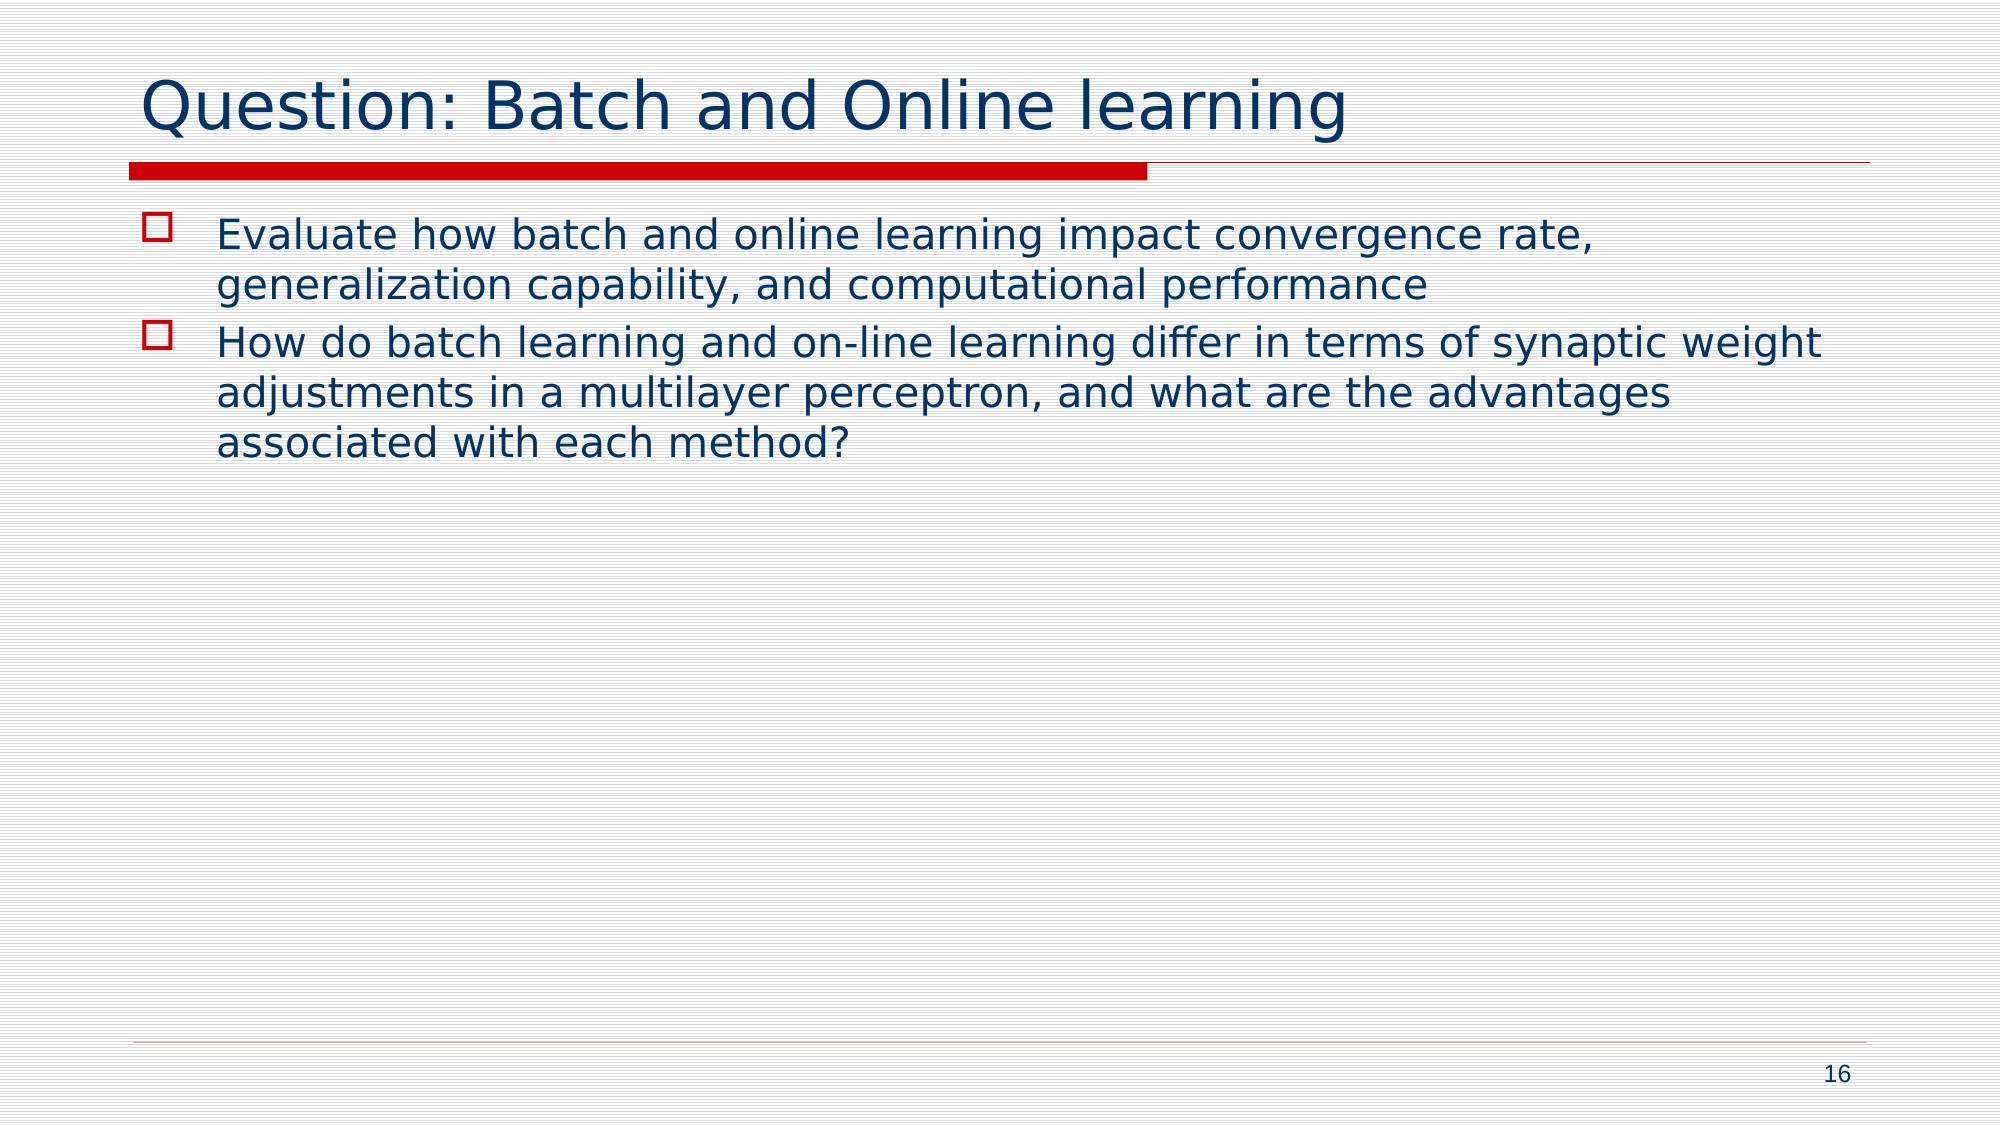

# Question: Batch and Online learning
Evaluate how batch and online learning impact convergence rate, generalization capability, and computational performance
How do batch learning and on-line learning differ in terms of synaptic weight adjustments in a multilayer perceptron, and what are the advantages associated with each method?
16